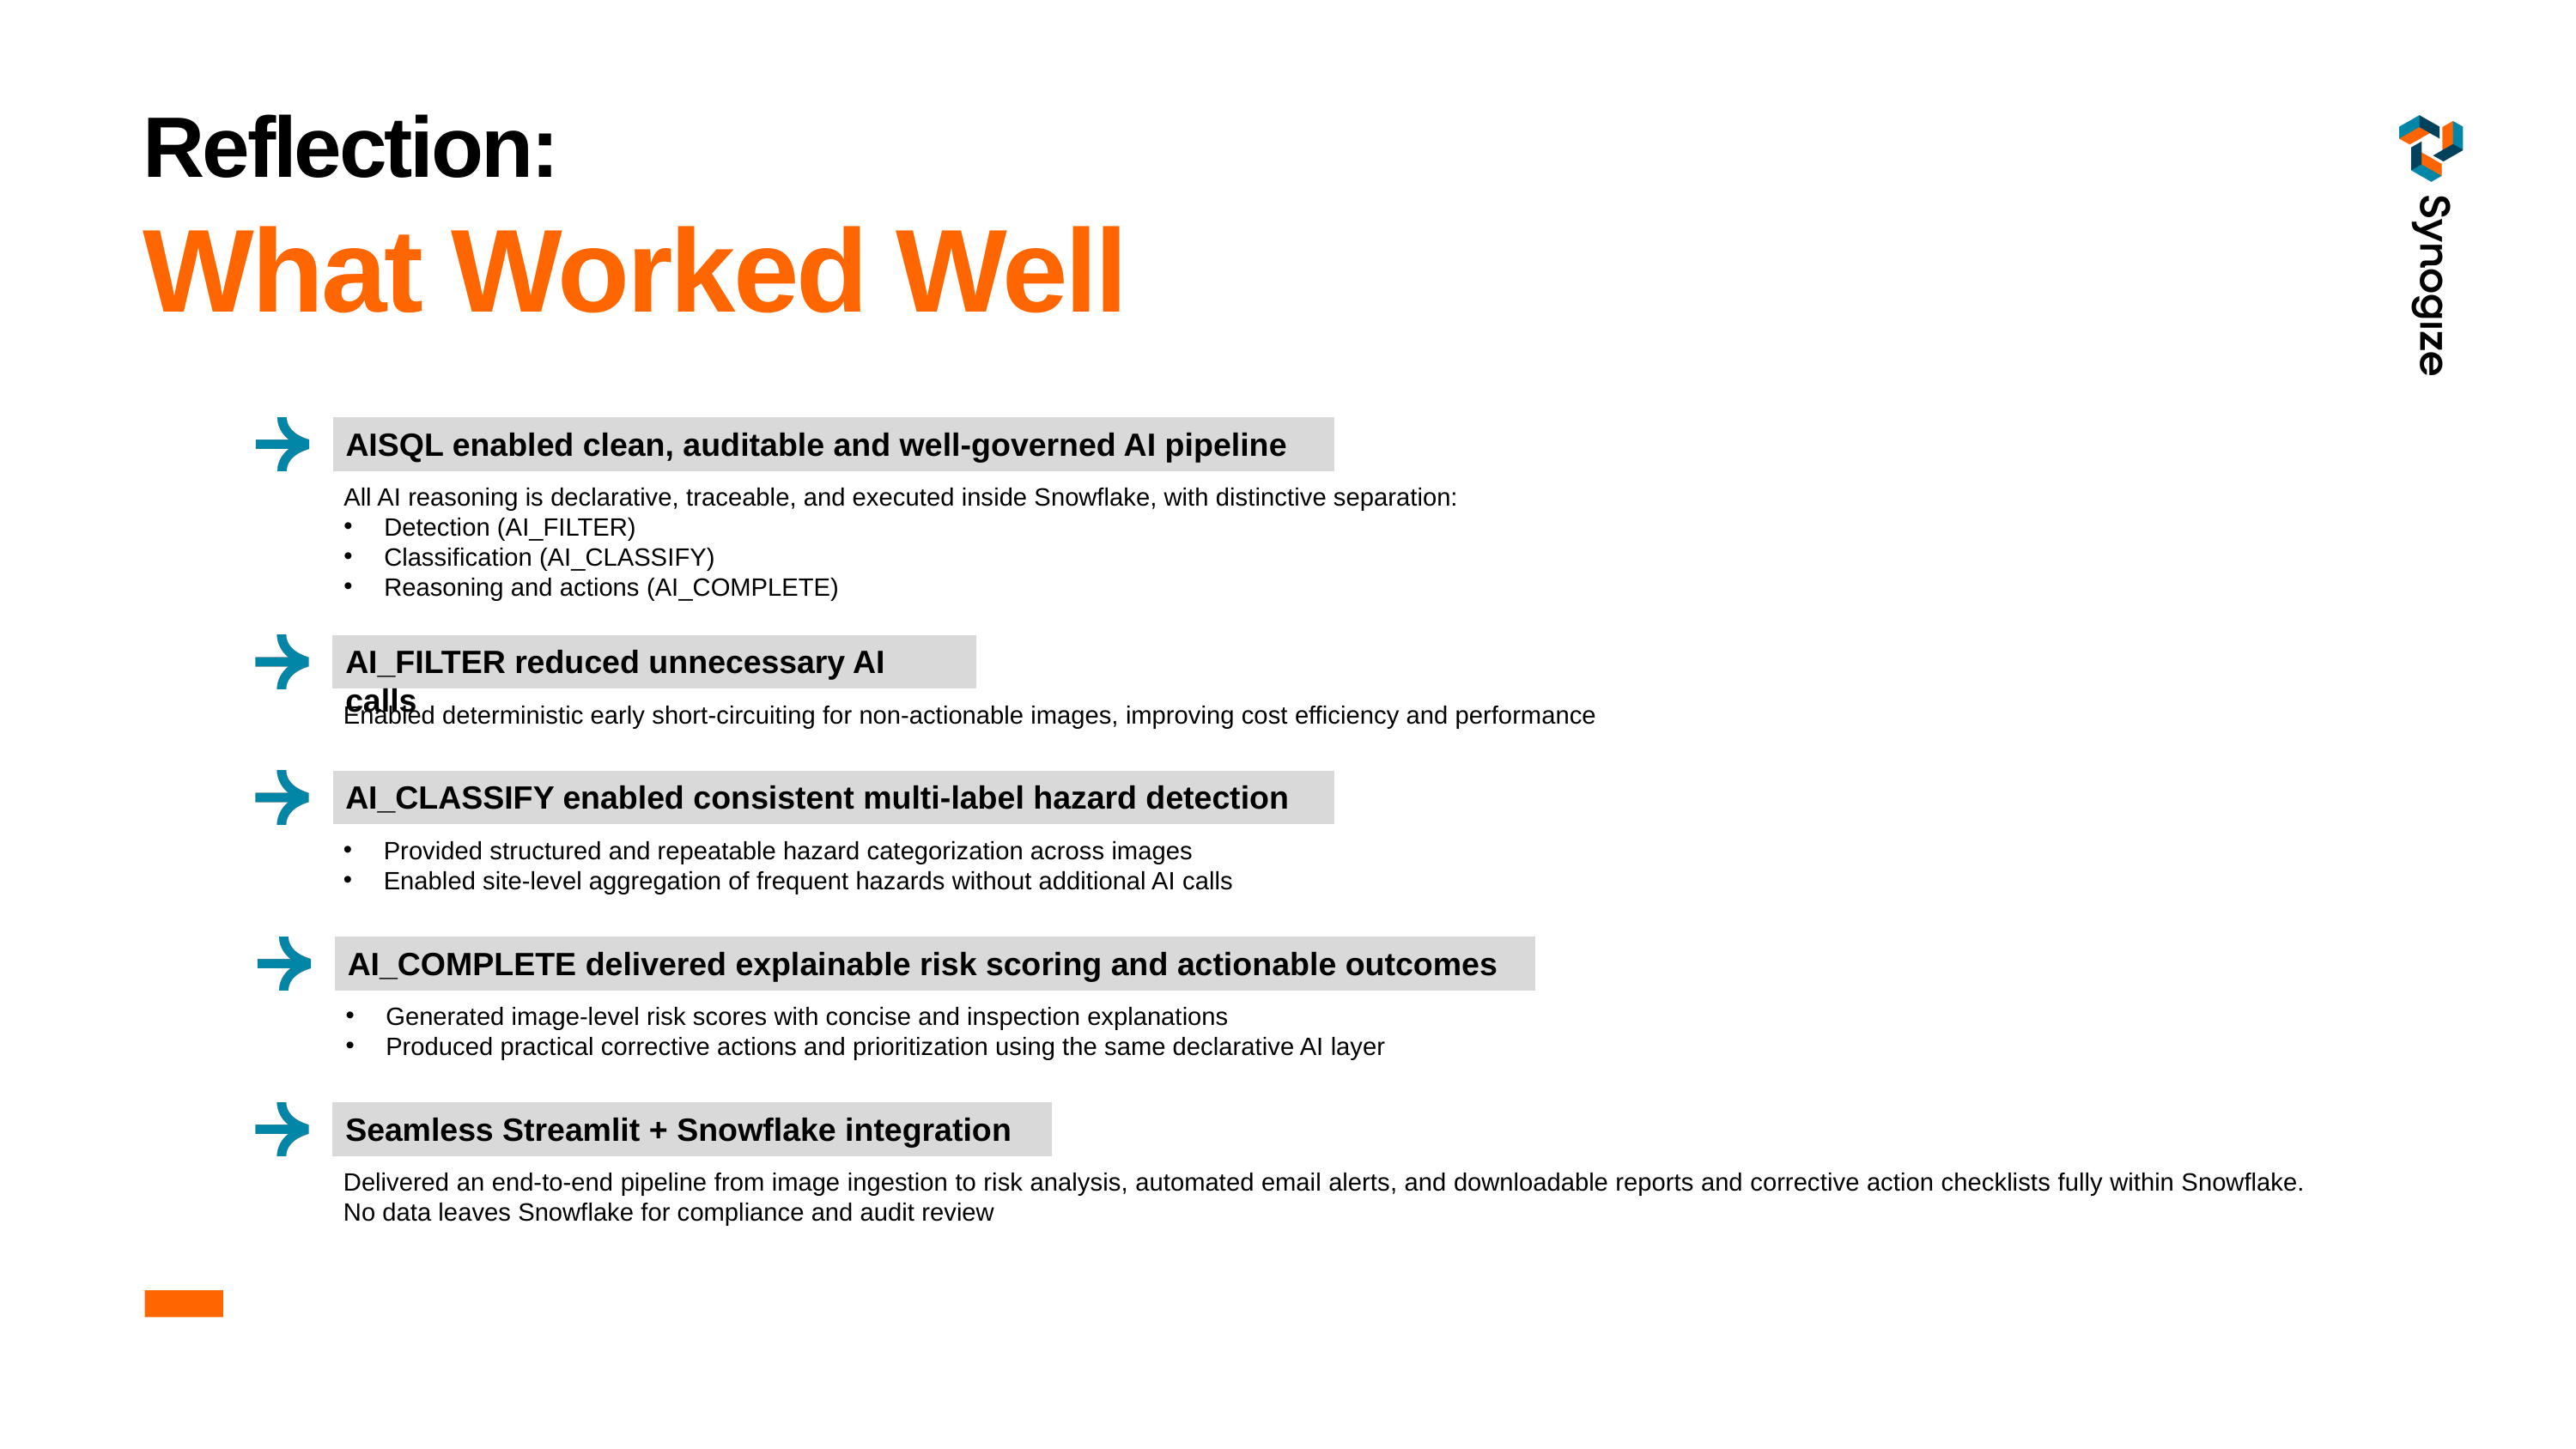

Reflection:
What Worked Well

AISQL enabled clean, auditable and well-governed AI pipeline
All AI reasoning is declarative, traceable, and executed inside Snowflake, with distinctive separation:
Detection (AI_FILTER)
Classification (AI_CLASSIFY)
Reasoning and actions (AI_COMPLETE)

AI_FILTER reduced unnecessary AI calls
Enabled deterministic early short-circuiting for non-actionable images, improving cost efficiency and performance

AI_CLASSIFY enabled consistent multi-label hazard detection
Provided structured and repeatable hazard categorization across images
Enabled site-level aggregation of frequent hazards without additional AI calls

AI_COMPLETE delivered explainable risk scoring and actionable outcomes
Generated image-level risk scores with concise and inspection explanations
Produced practical corrective actions and prioritization using the same declarative AI layer

Seamless Streamlit + Snowflake integration
Delivered an end-to-end pipeline from image ingestion to risk analysis, automated email alerts, and downloadable reports and corrective action checklists fully within Snowflake. No data leaves Snowflake for compliance and audit review